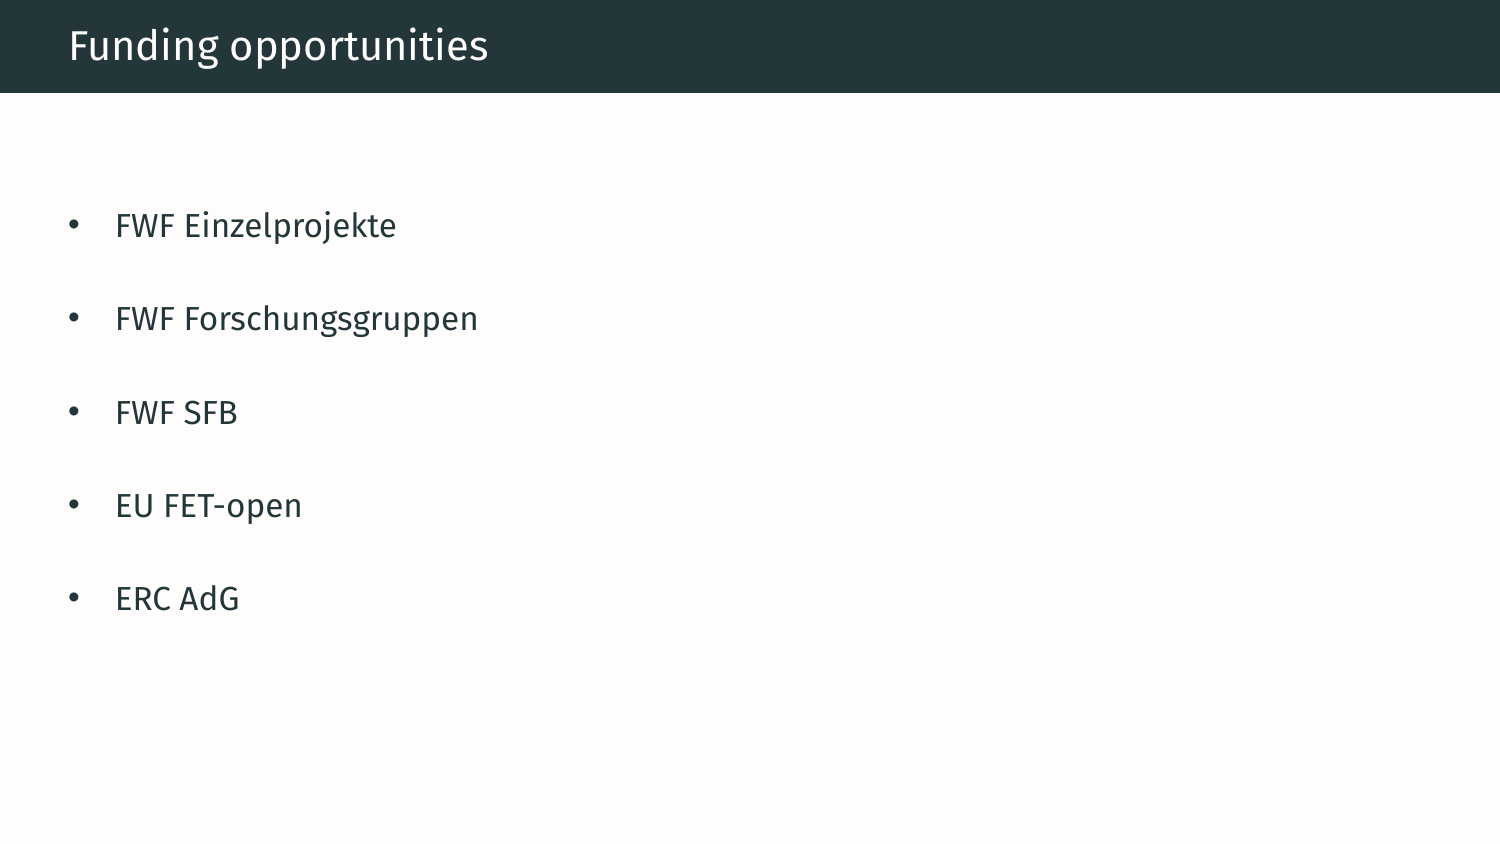

# Funding opportunities
FWF Einzelprojekte

FWF Forschungsgruppen

FWF SFB

EU FET-open

ERC AdG